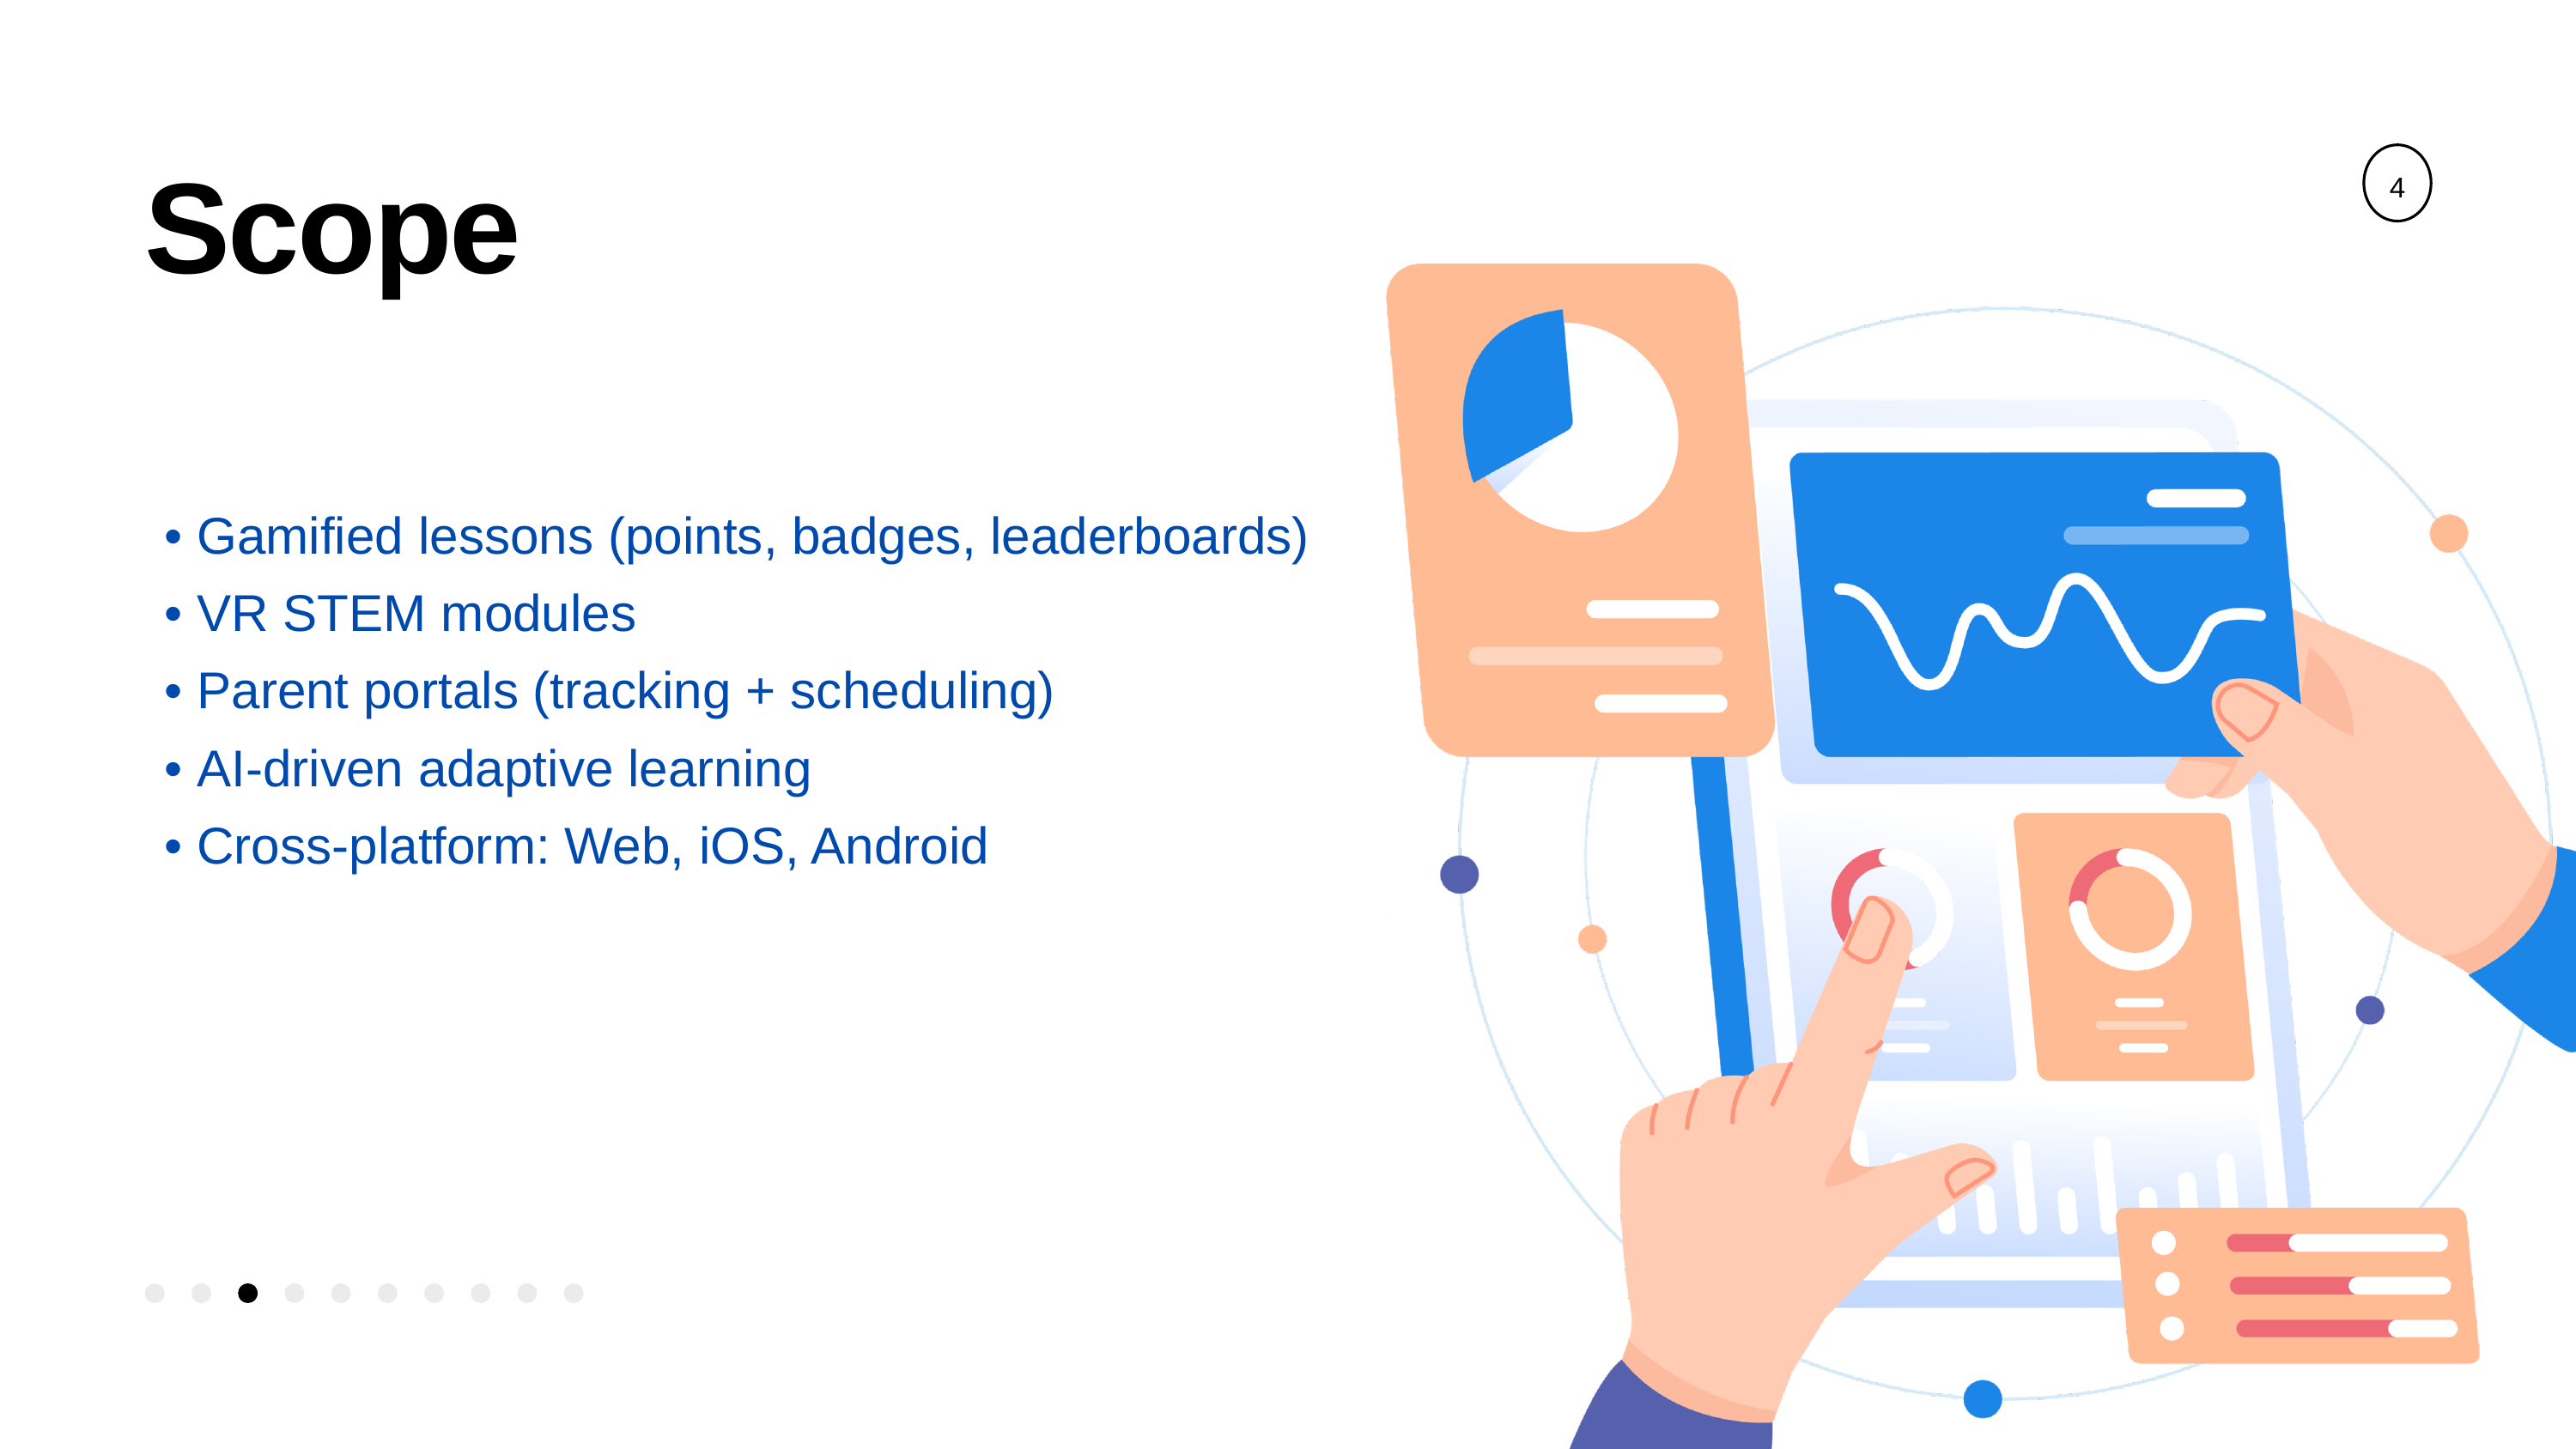

Scope

4

• Gamified lessons (points, badges, leaderboards)
• VR STEM modules
• Parent portals (tracking + scheduling)
• AI-driven adaptive learning
• Cross-platform: Web, iOS, Android